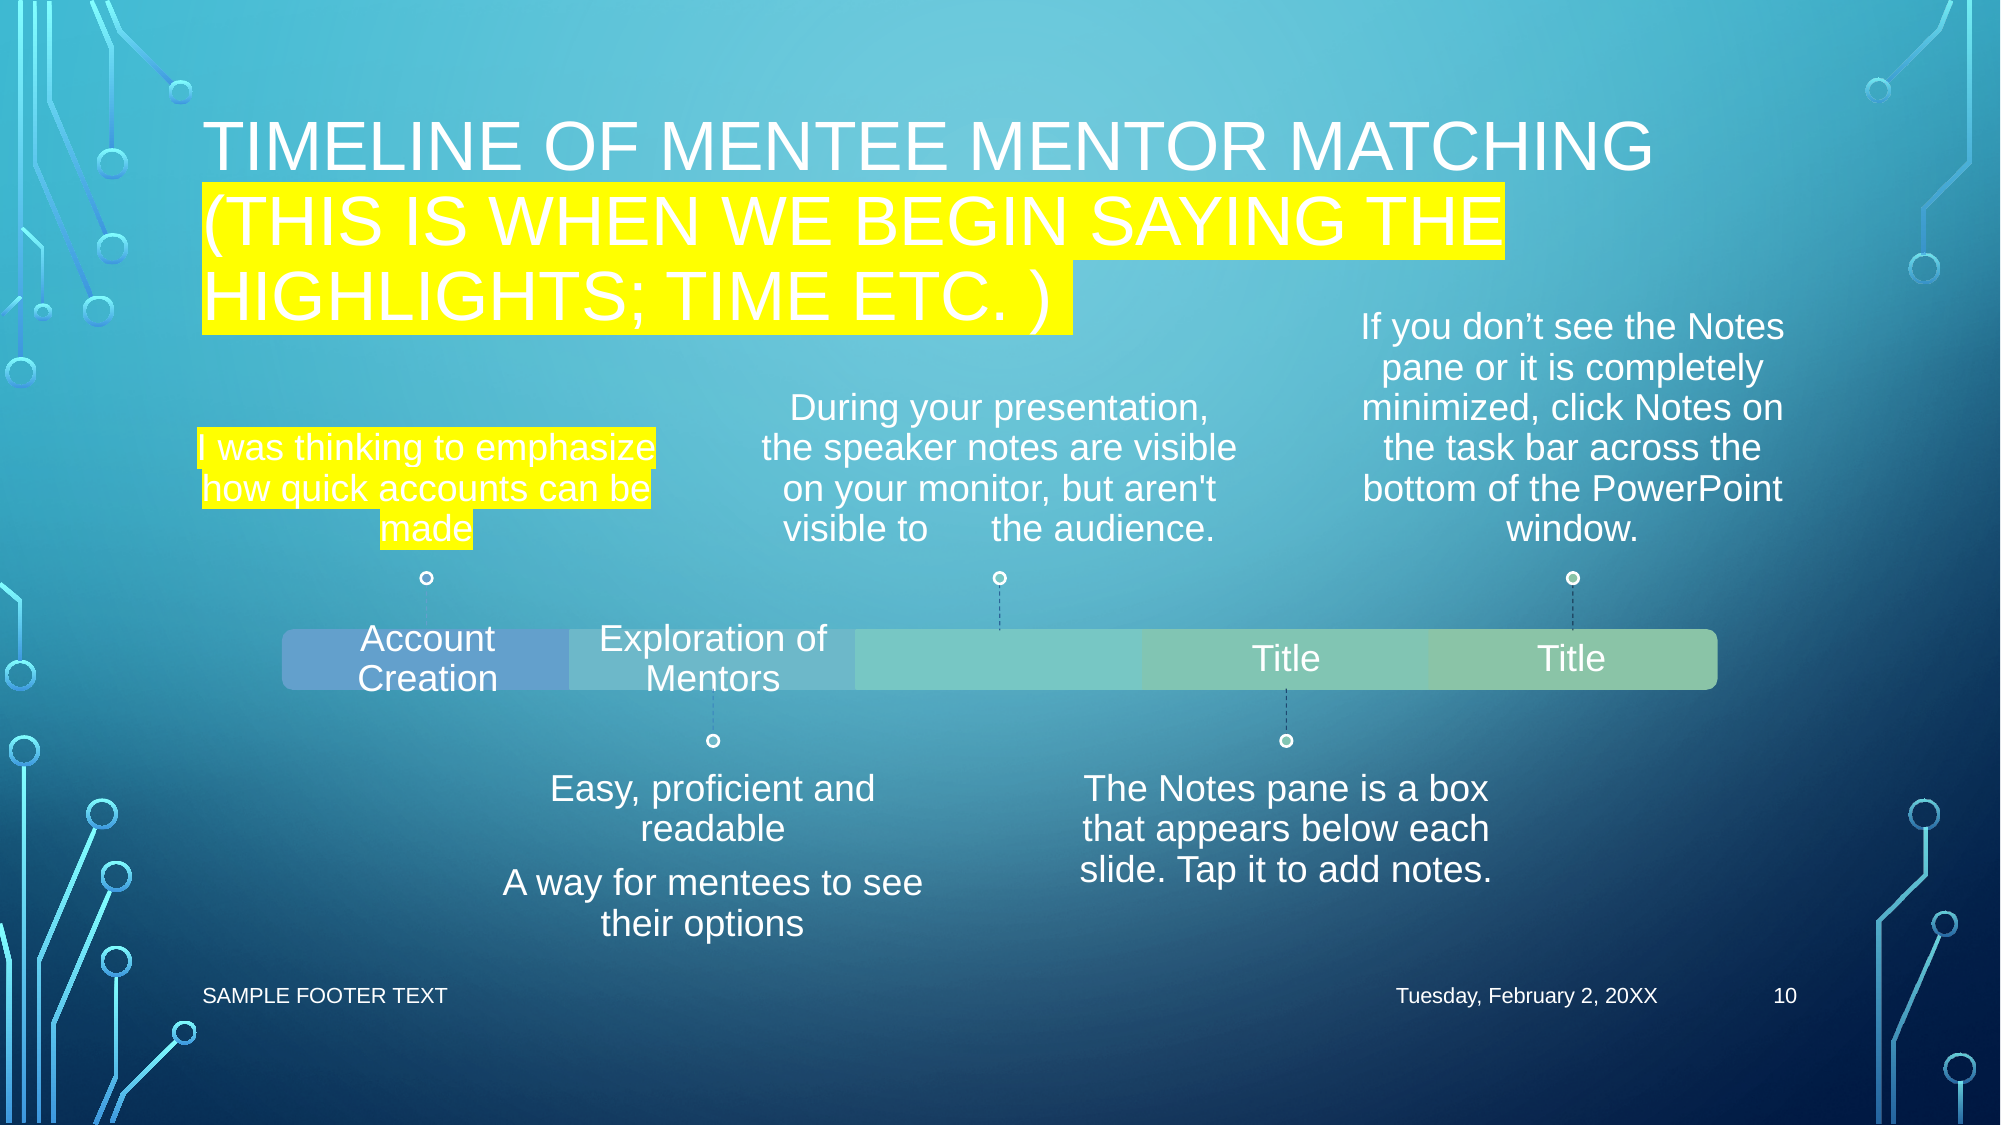

# Timeline of Mentee mentor matching (this is when we begin saying the highlights; time etc. )
Account Creation
I was thinking to emphasize how quick accounts can be made
Exploration of Mentors
Easy, proficient and readable
A way for mentees to see their options

During your presentation, the speaker notes are visible on your monitor, but aren't visible to      the audience.
Title
The Notes pane is a box that appears below each slide. Tap it to add notes.
Title
If you don’t see the Notes pane or it is completely minimized, click Notes on the task bar across the bottom of the PowerPoint window.
10
Sample Footer Text
Tuesday, February 2, 20XX